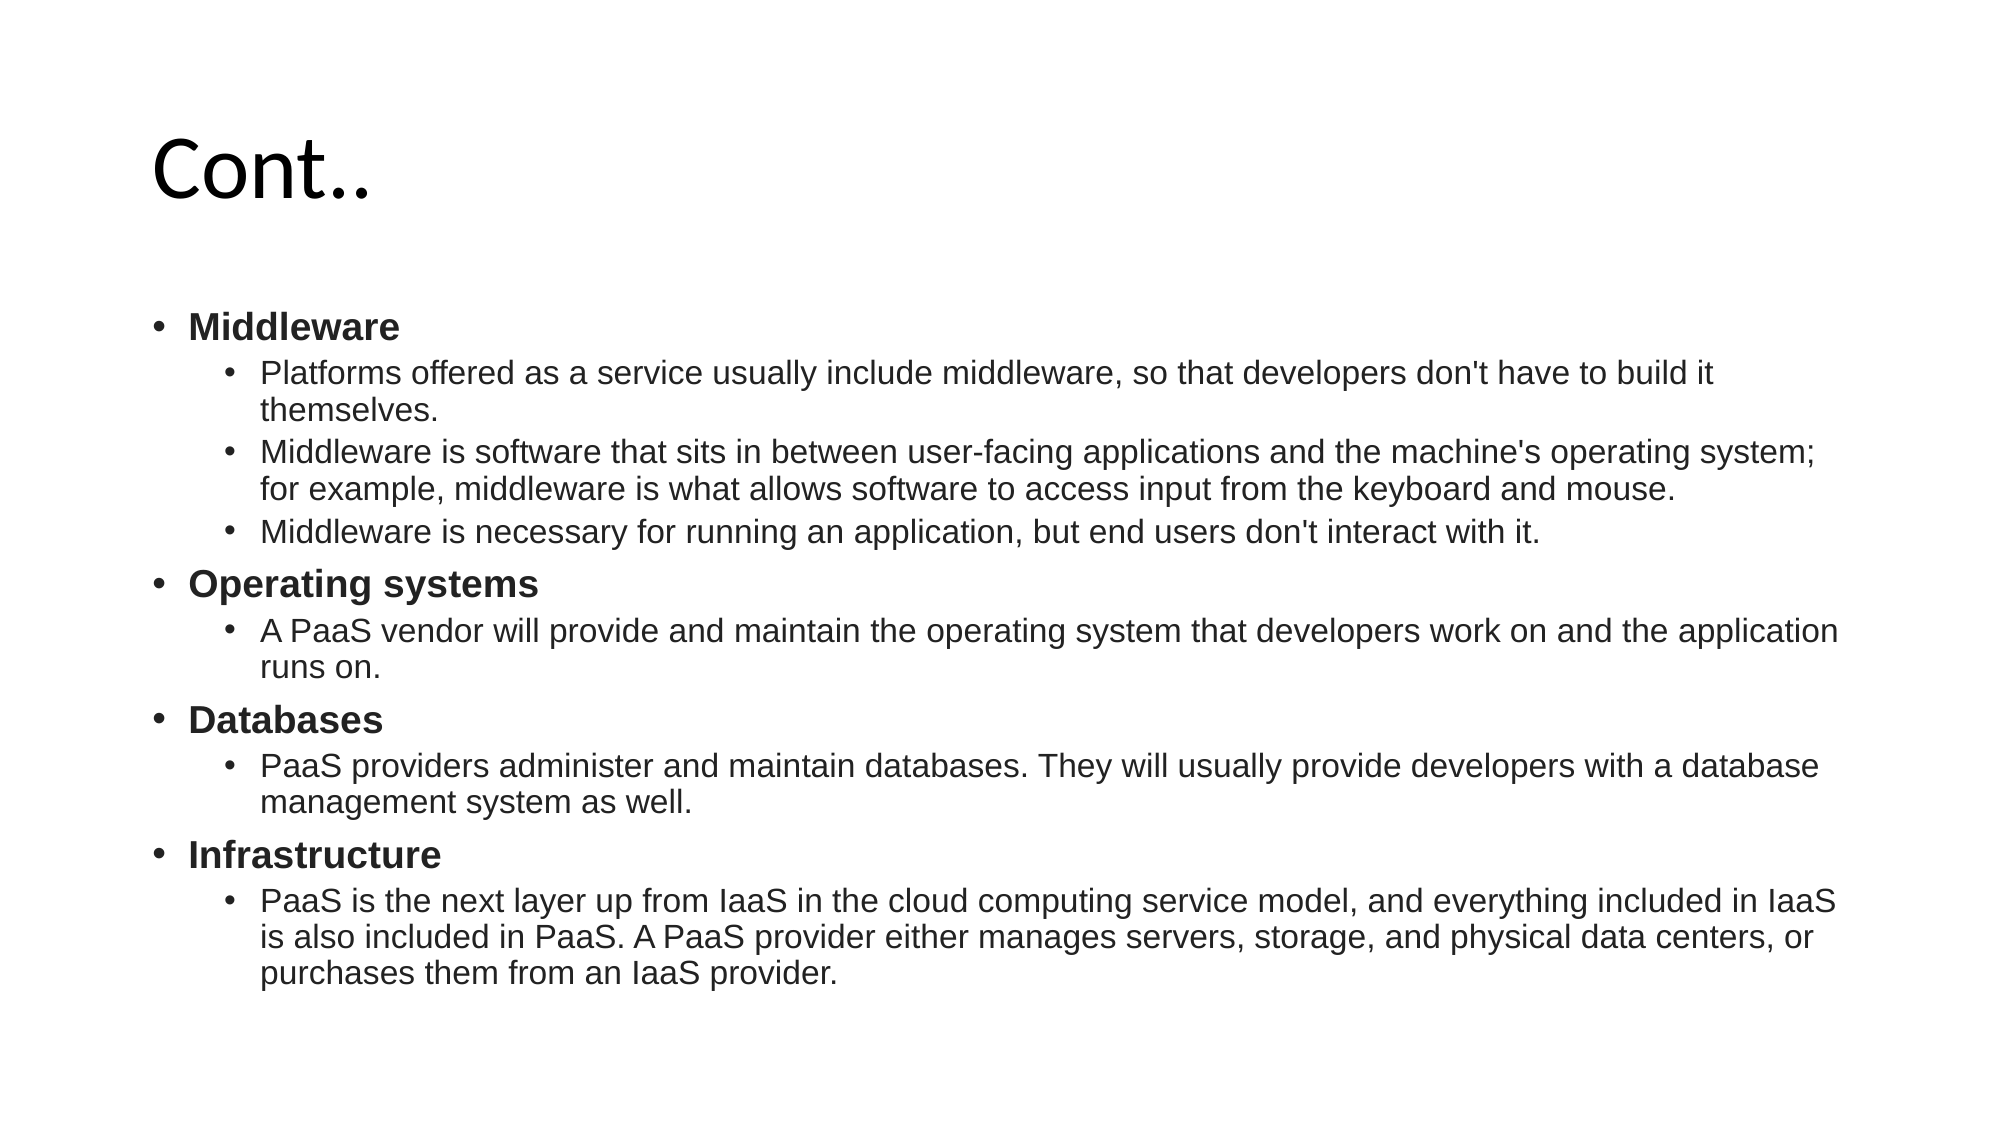

# Cont..
Middleware
Platforms offered as a service usually include middleware, so that developers don't have to build it themselves.
Middleware is software that sits in between user-facing applications and the machine's operating system; for example, middleware is what allows software to access input from the keyboard and mouse.
Middleware is necessary for running an application, but end users don't interact with it.
Operating systems
A PaaS vendor will provide and maintain the operating system that developers work on and the application runs on.
Databases
PaaS providers administer and maintain databases. They will usually provide developers with a database management system as well.
Infrastructure
PaaS is the next layer up from IaaS in the cloud computing service model, and everything included in IaaS is also included in PaaS. A PaaS provider either manages servers, storage, and physical data centers, or purchases them from an IaaS provider.